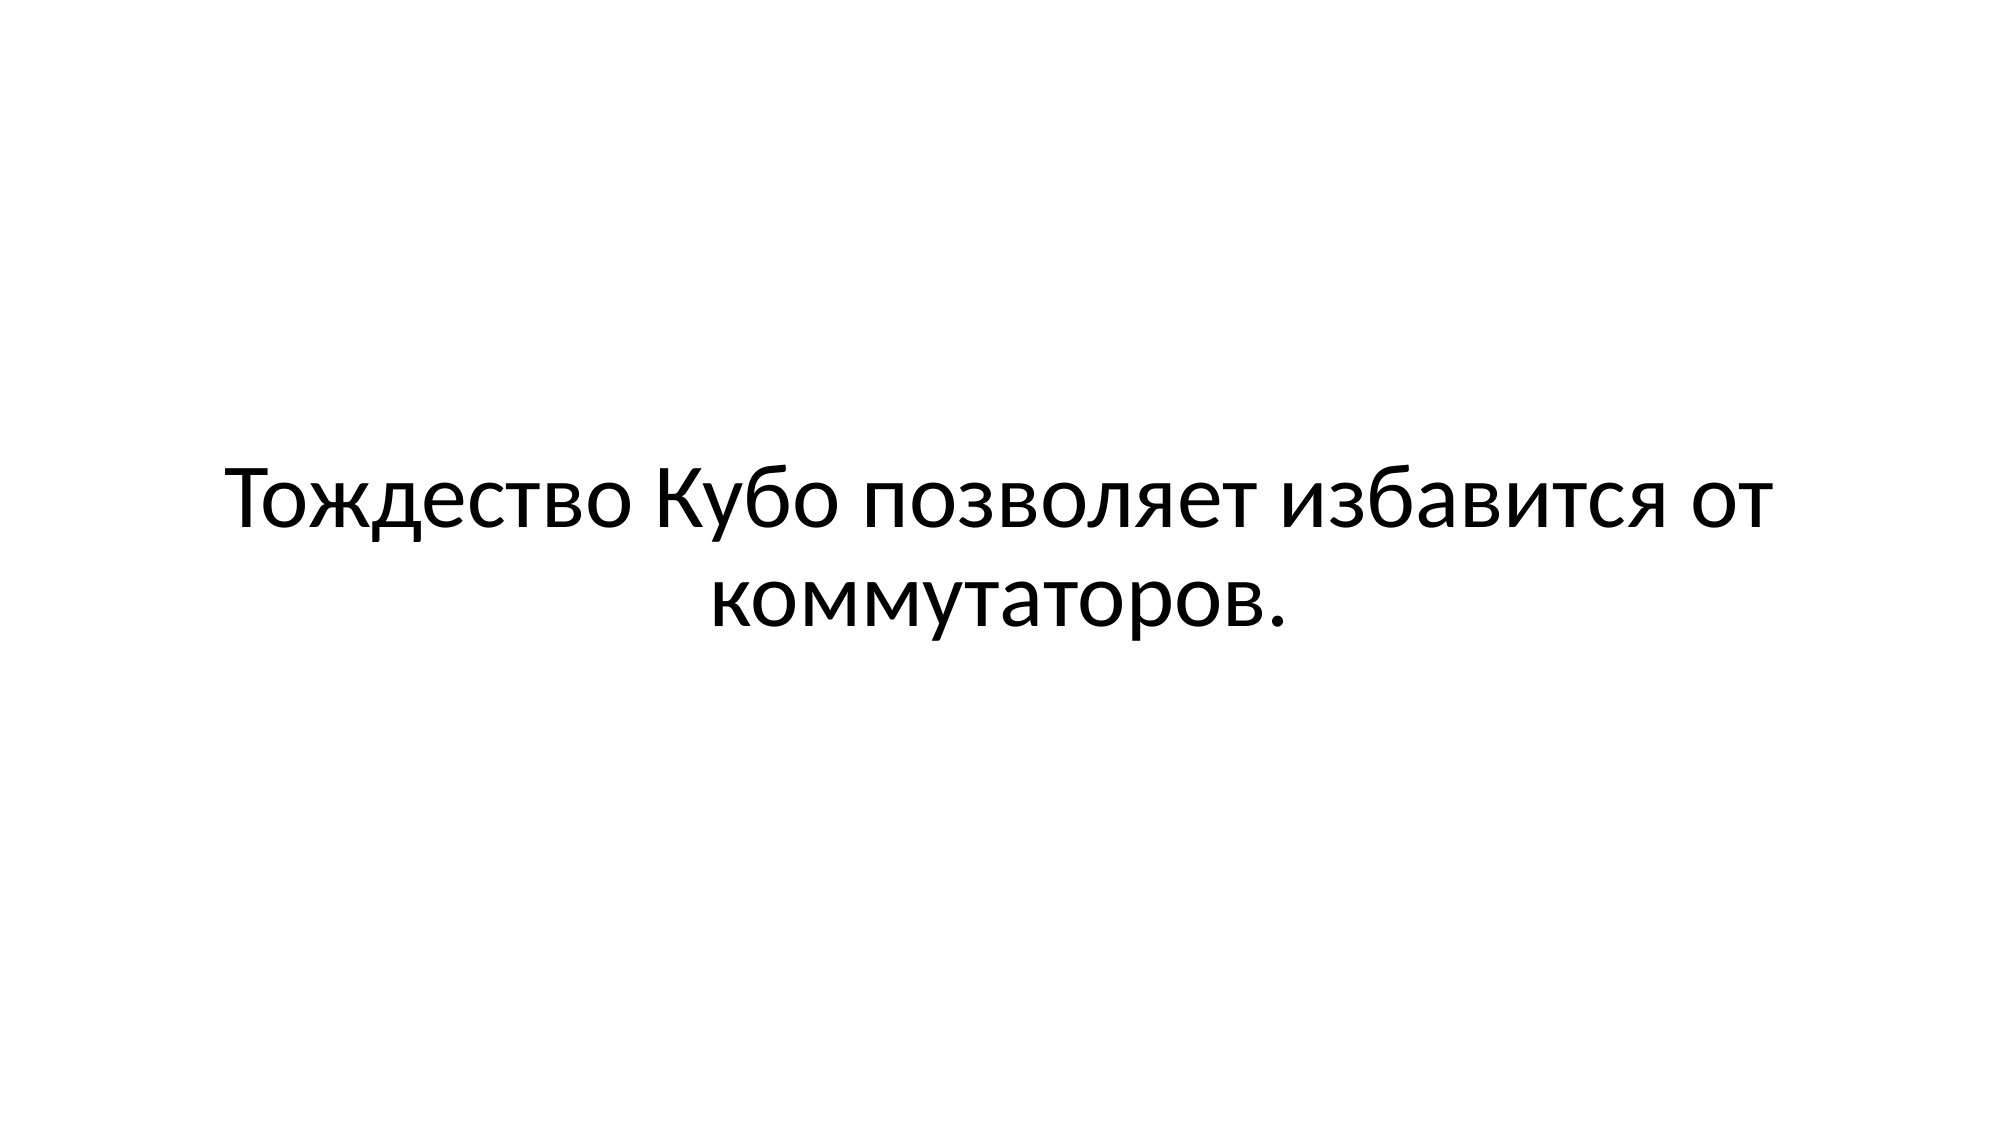

# Тождество Кубо позволяет избавится от коммутаторов.